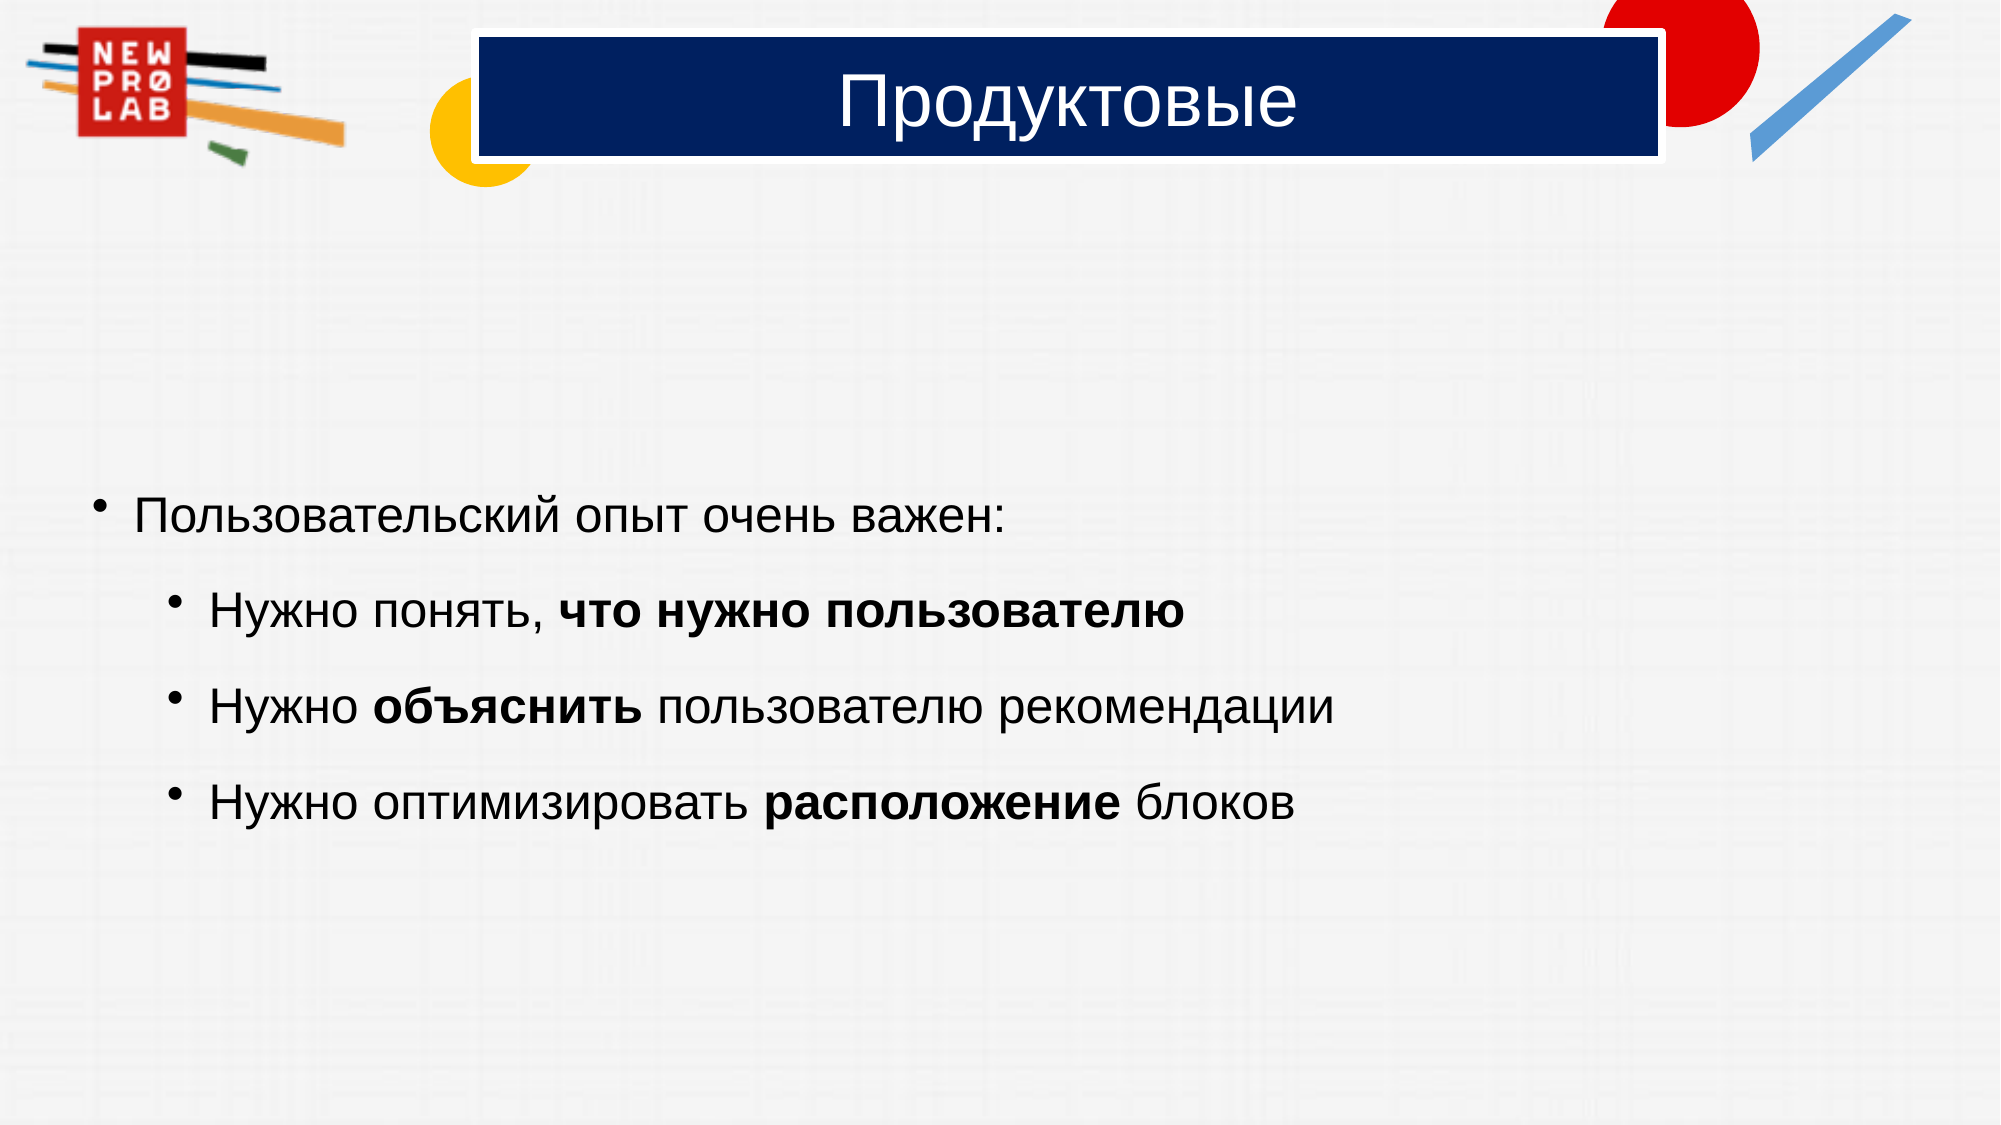

# Продуктовые
Пользовательский опыт очень важен:
Нужно понять, что нужно пользователю
Нужно объяснить пользователю рекомендации
Нужно оптимизировать расположение блоков